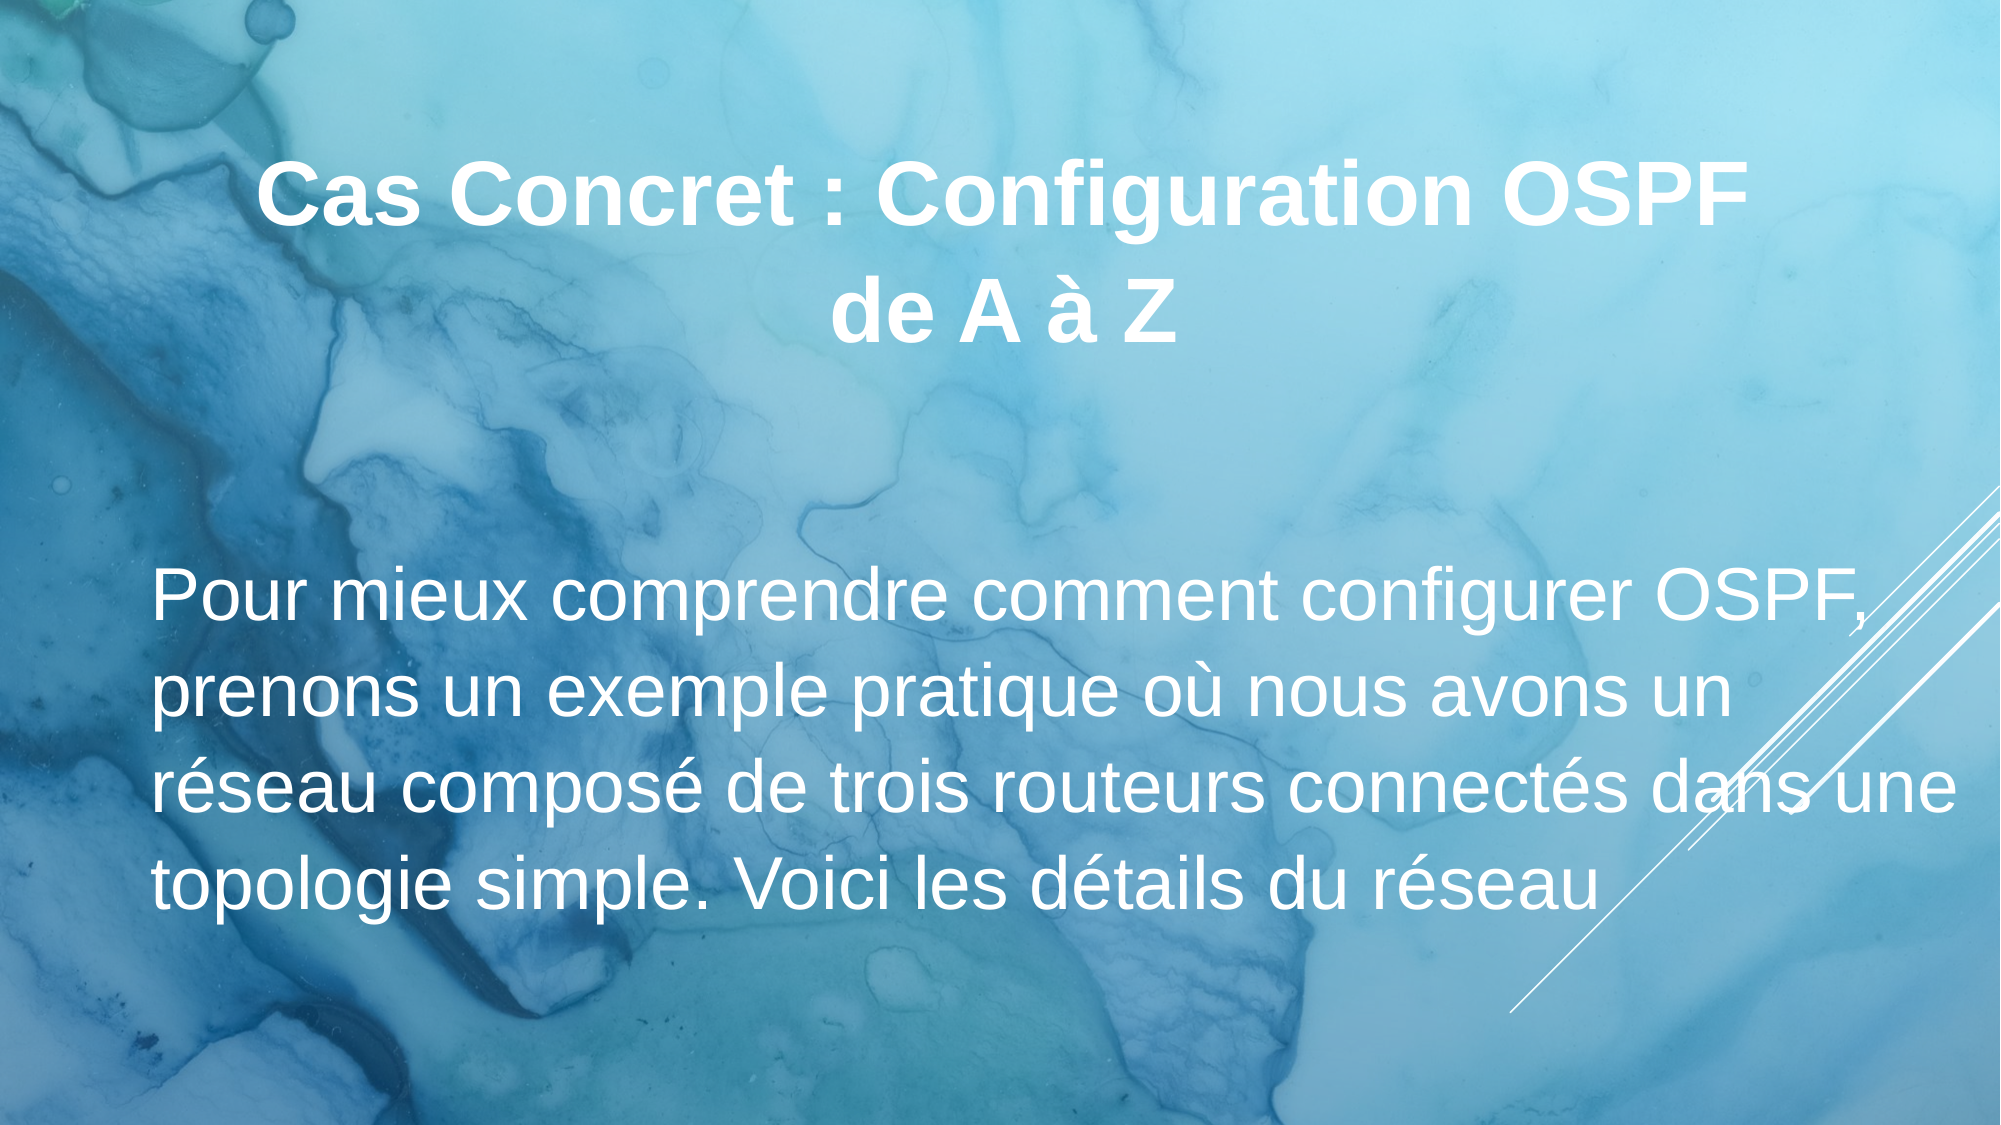

Cas Concret : Configuration OSPF de A à Z
Pour mieux comprendre comment configurer OSPF, prenons un exemple pratique où nous avons un réseau composé de trois routeurs connectés dans une topologie simple. Voici les détails du réseau